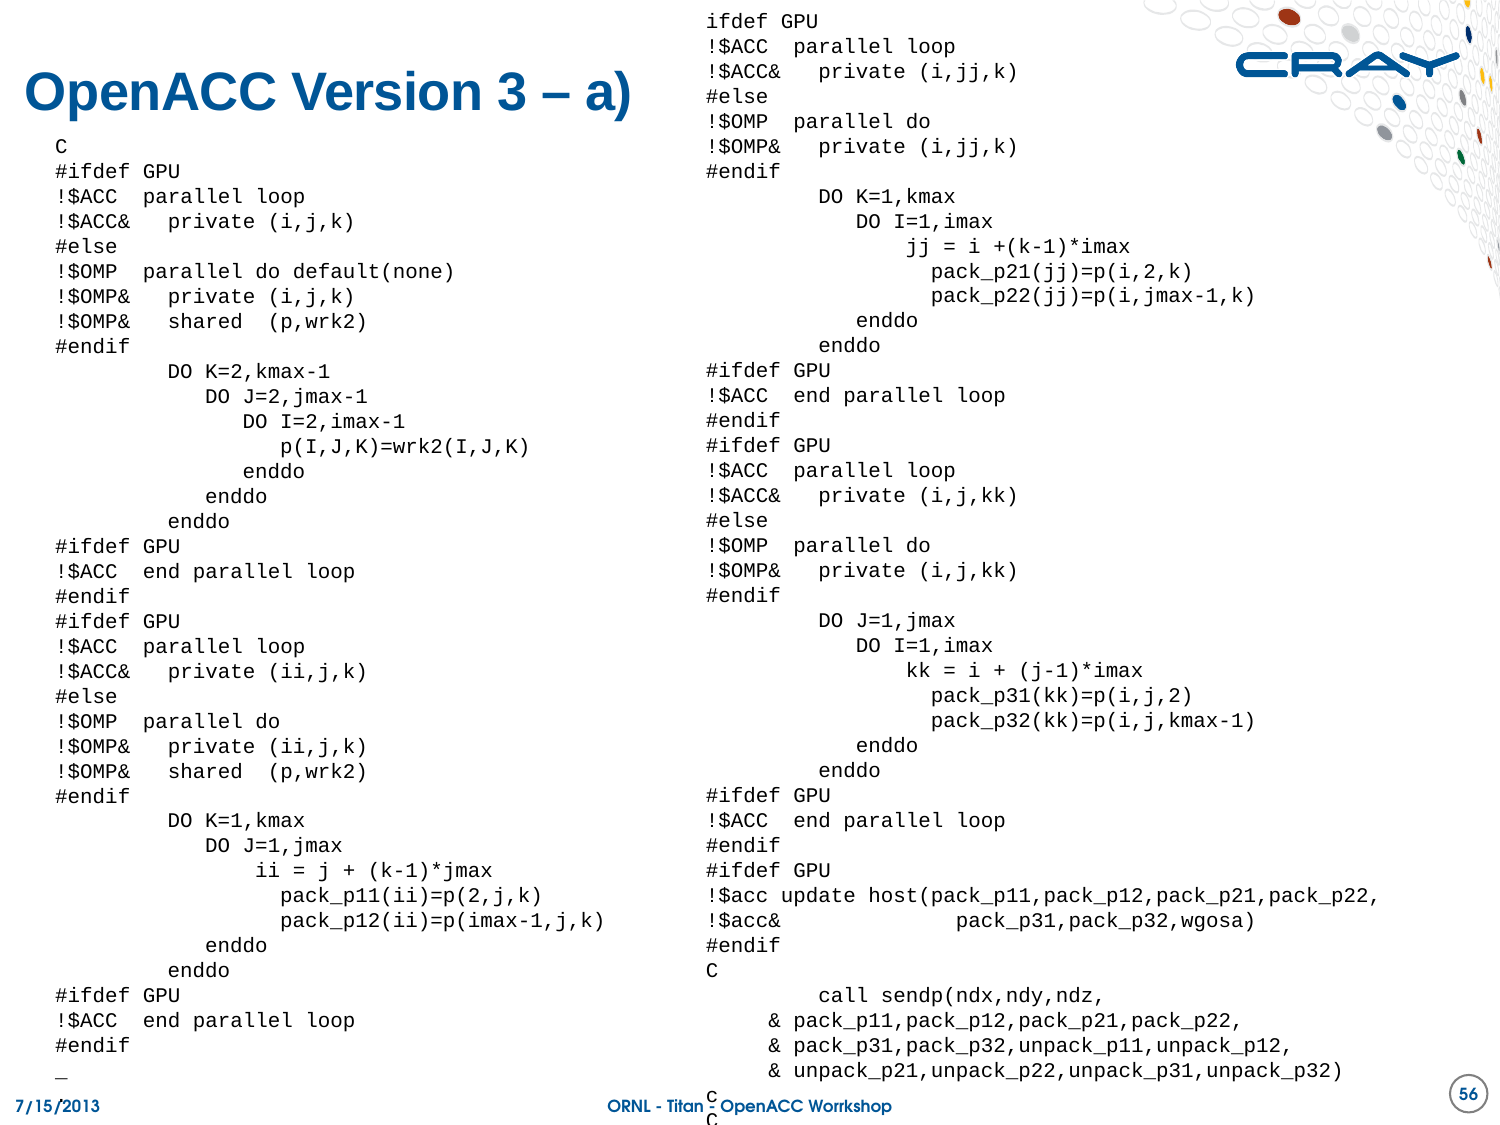

ifdef GPU
!$ACC  parallel loop
!$ACC&   private (i,jj,k)
#else
!$OMP  parallel do
!$OMP&   private (i,jj,k)
#endif
         DO K=1,kmax
            DO I=1,imax
                jj = i +(k-1)*imax
                  pack_p21(jj)=p(i,2,k)
                  pack_p22(jj)=p(i,jmax-1,k)
            enddo
         enddo
#ifdef GPU
!$ACC  end parallel loop
#endif
#ifdef GPU
!$ACC  parallel loop
!$ACC&   private (i,j,kk)
#else
!$OMP  parallel do
!$OMP&   private (i,j,kk)
#endif
         DO J=1,jmax
            DO I=1,imax
                kk = i + (j-1)*imax
                  pack_p31(kk)=p(i,j,2)
                  pack_p32(kk)=p(i,j,kmax-1)
            enddo
         enddo
#ifdef GPU
!$ACC  end parallel loop
#endif
#ifdef GPU
!$acc update host(pack_p11,pack_p12,pack_p21,pack_p22,
!$acc&              pack_p31,pack_p32,wgosa)
#endif
C
         call sendp(ndx,ndy,ndz,
     & pack_p11,pack_p12,pack_p21,pack_p22,
     & pack_p31,pack_p32,unpack_p11,unpack_p12,
     & unpack_p21,unpack_p22,unpack_p31,unpack_p32)
c
C
_
.
# OpenACC Version 3 – a)
C
#ifdef GPU
!$ACC  parallel loop
!$ACC&   private (i,j,k)
#else
!$OMP  parallel do default(none)
!$OMP&   private (i,j,k)
!$OMP&   shared  (p,wrk2)
#endif
         DO K=2,kmax-1
            DO J=2,jmax-1
               DO I=2,imax-1
                  p(I,J,K)=wrk2(I,J,K)
               enddo
            enddo
         enddo
#ifdef GPU
!$ACC  end parallel loop
#endif
#ifdef GPU
!$ACC  parallel loop
!$ACC&   private (ii,j,k)
#else
!$OMP  parallel do
!$OMP&   private (ii,j,k)
!$OMP&   shared  (p,wrk2)
#endif
         DO K=1,kmax
            DO J=1,jmax
                ii = j + (k-1)*jmax
                  pack_p11(ii)=p(2,j,k)
                  pack_p12(ii)=p(imax-1,j,k)
            enddo
         enddo
#ifdef GPU
!$ACC  end parallel loop
#endif
_
.
56
7/15/2013
ORNL - Titan - OpenACC Worrkshop